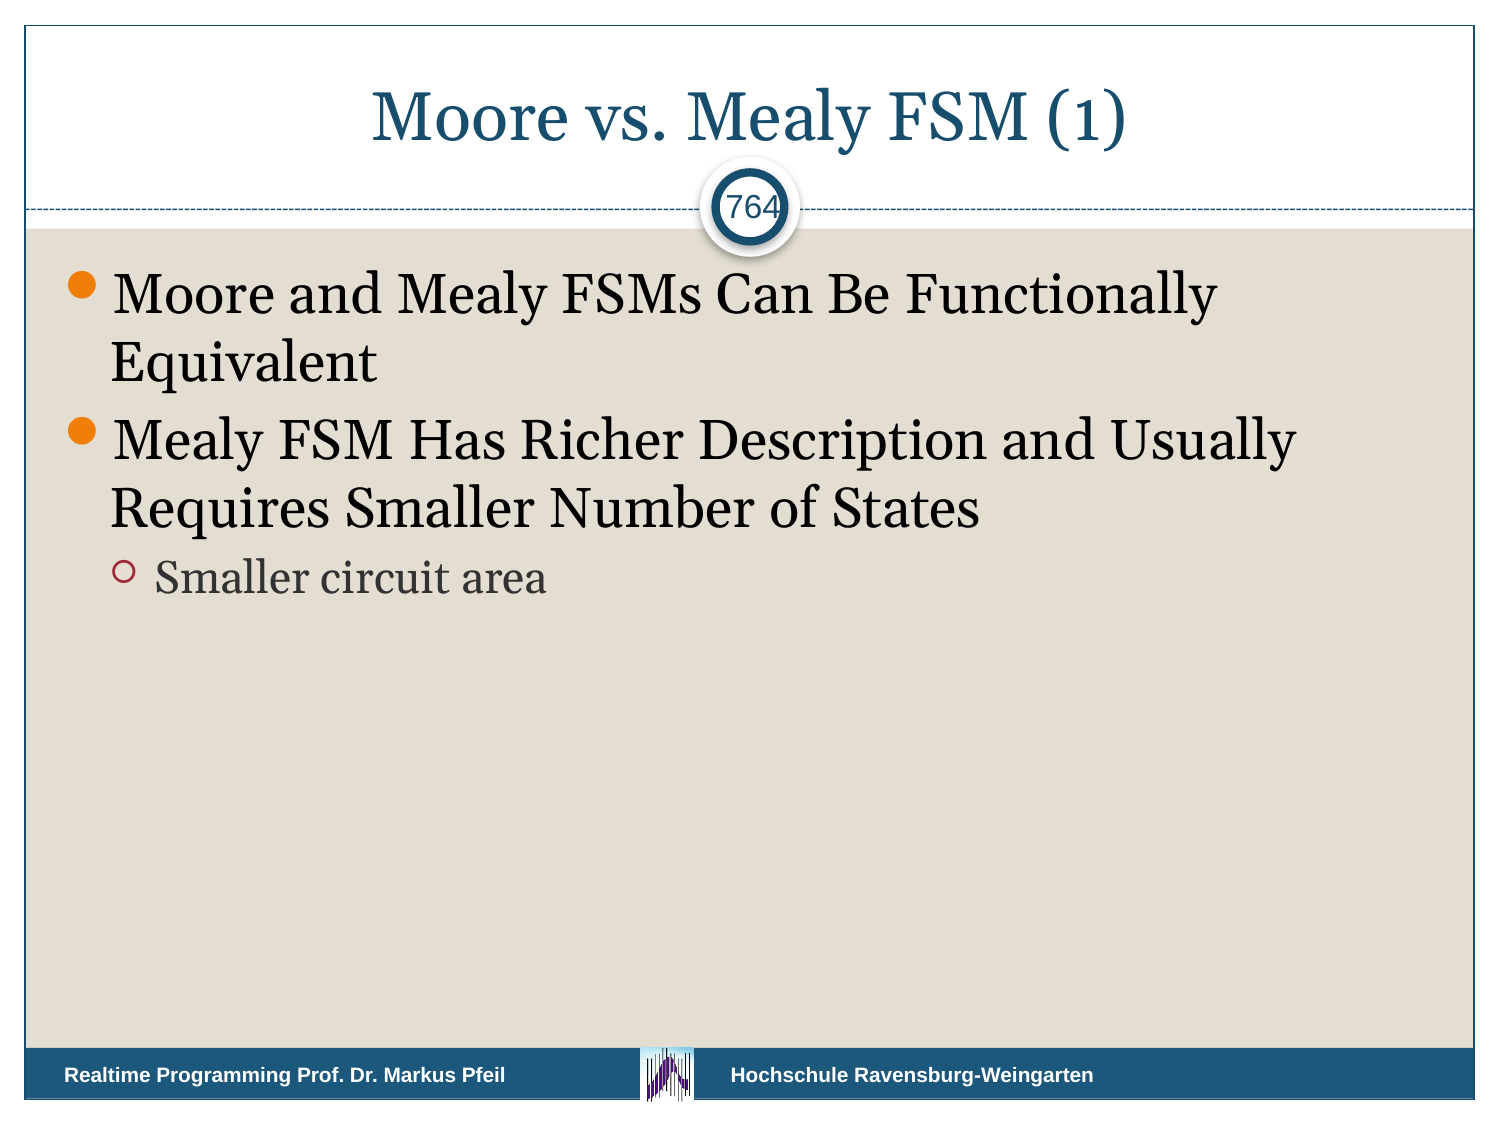

# Moore vs. Mealy FSM (1)
764
Moore and Mealy FSMs Can Be Functionally Equivalent
Mealy FSM Has Richer Description and Usually Requires Smaller Number of States
Smaller circuit area
Realtime Programming Prof. Dr. Markus Pfeil